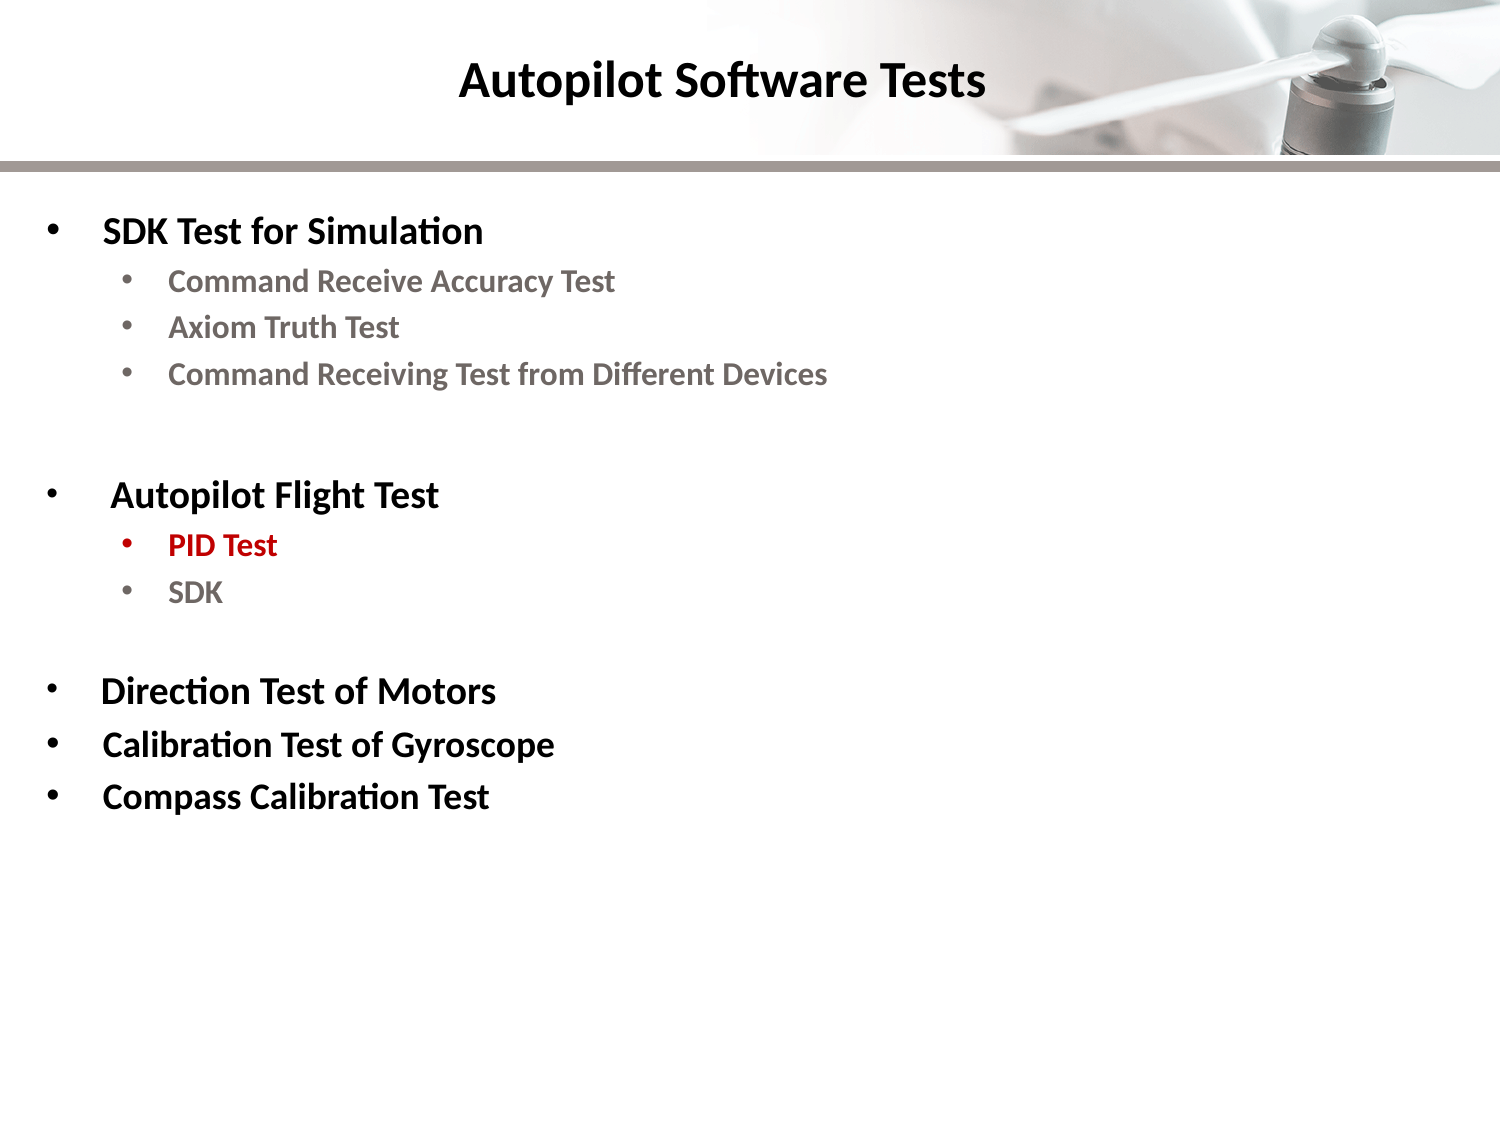

# Autopilot Software Tests
SDK Test for Simulation
Command Receive Accuracy Test
Axiom Truth Test
Command Receiving Test from Different Devices

 Autopilot Flight Test
PID Test
SDK

 Direction Test of Motors
Calibration Test of Gyroscope
Compass Calibration Test